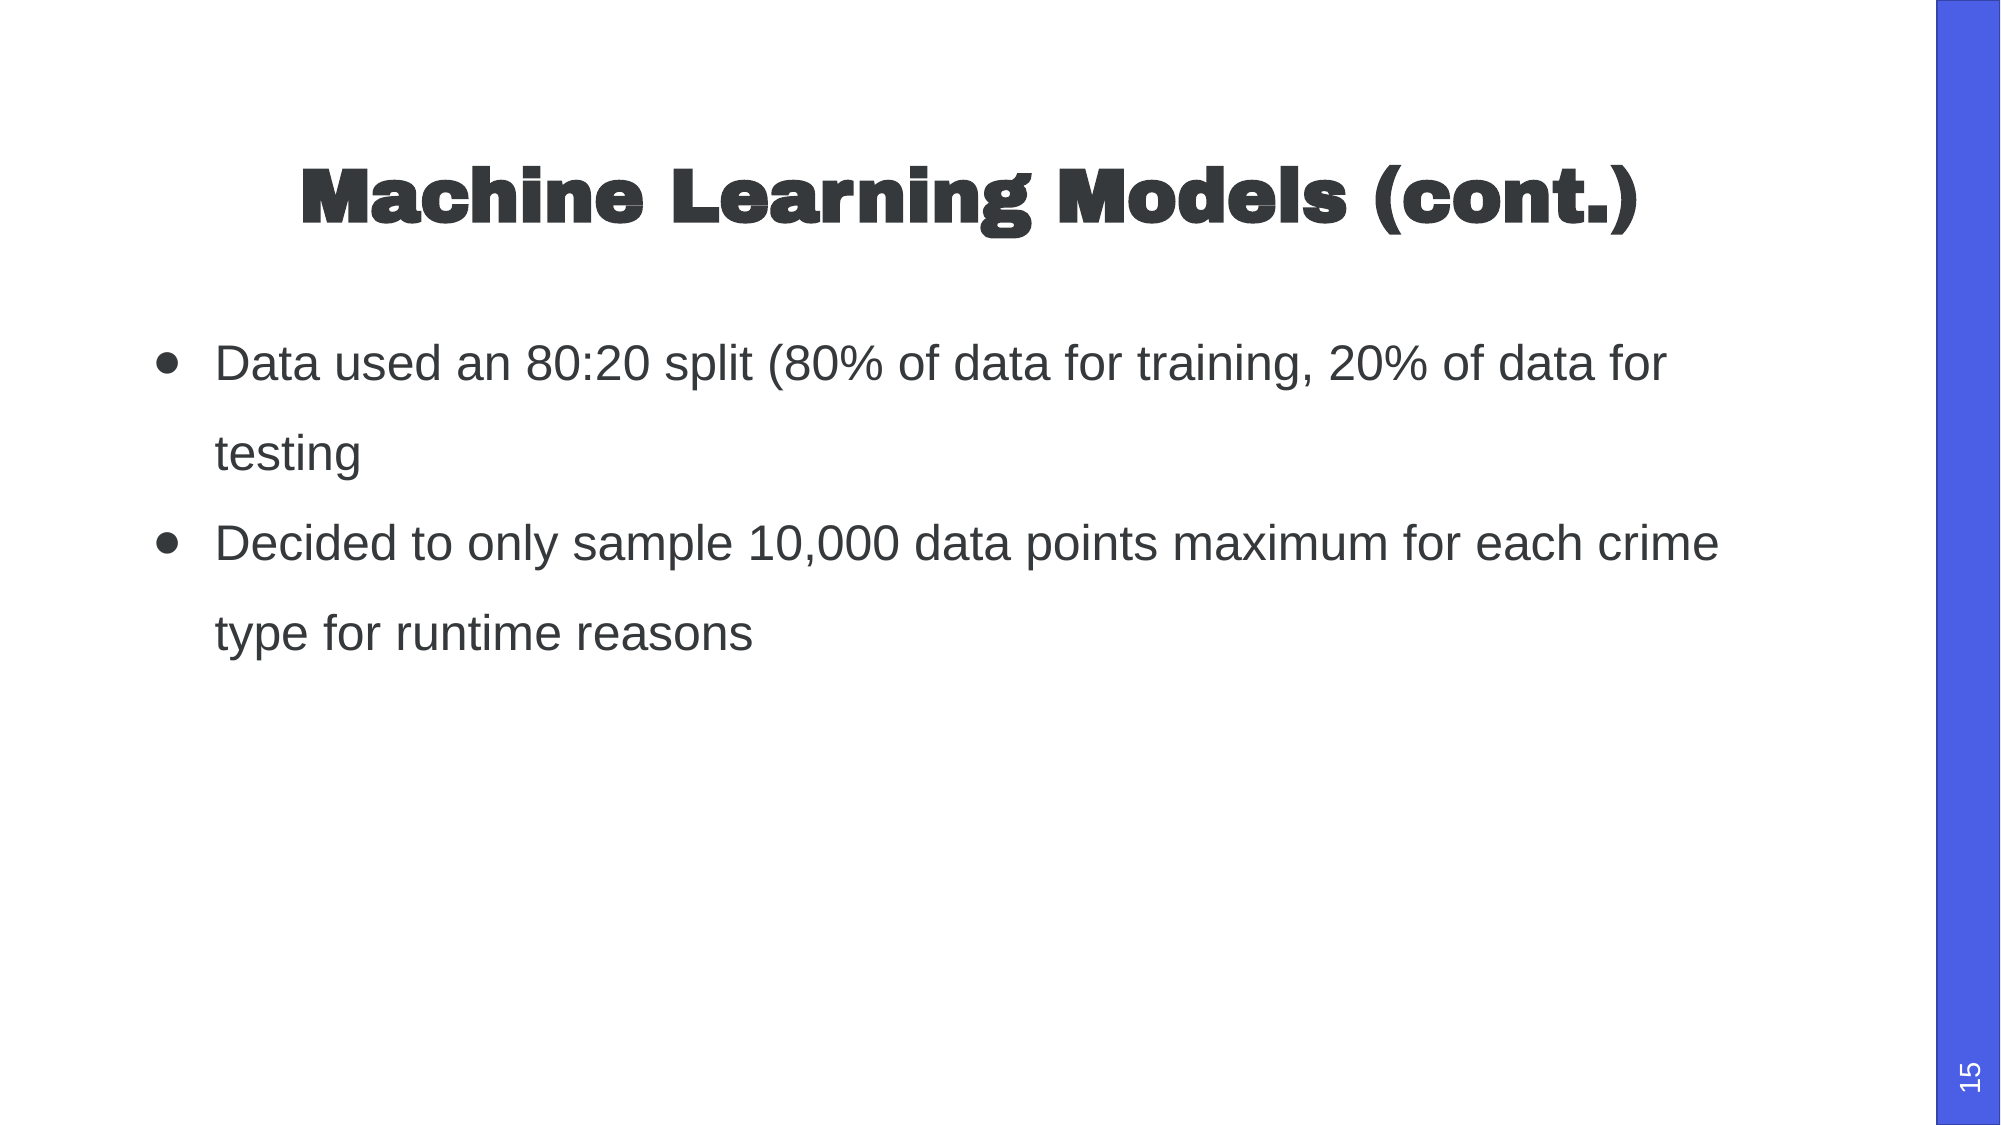

# Machine Learning Models (cont.)
Data used an 80:20 split (80% of data for training, 20% of data for testing
Decided to only sample 10,000 data points maximum for each crime type for runtime reasons

15